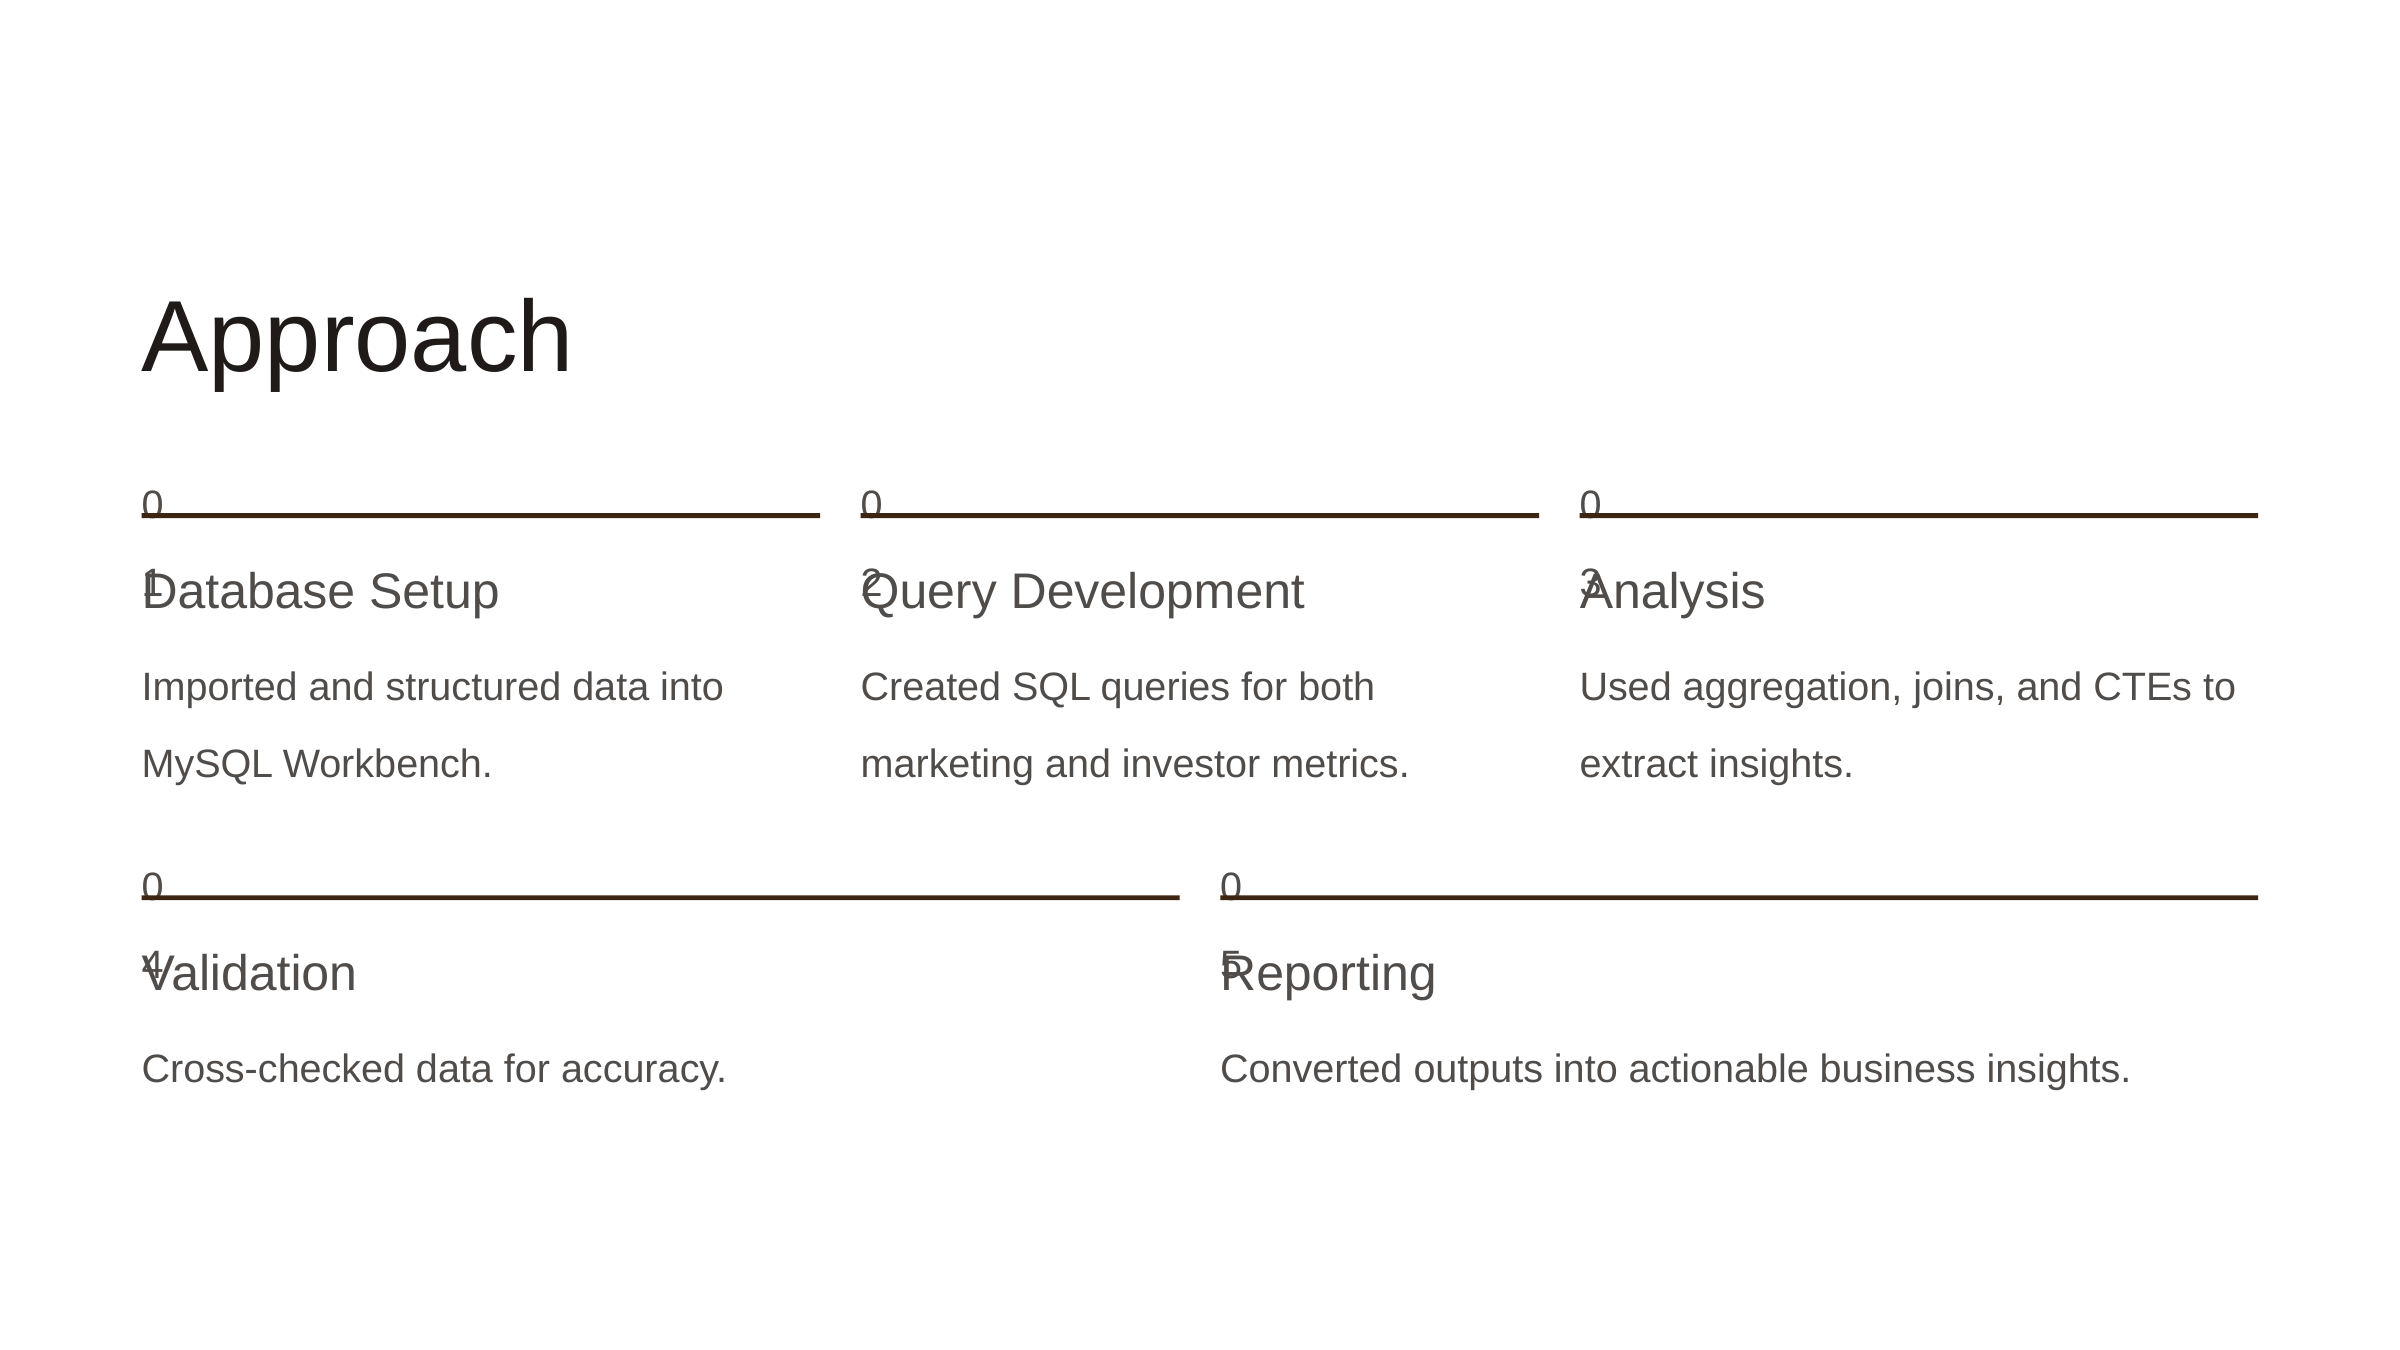

Approach
01
02
03

Database Setup
Query Development
Analysis
Imported and structured data into MySQL Workbench.
Created SQL queries for both marketing and investor metrics.
Used aggregation, joins, and CTEs to extract insights.
04
05

Validation
Reporting
Cross-checked data for accuracy.
Converted outputs into actionable business insights.